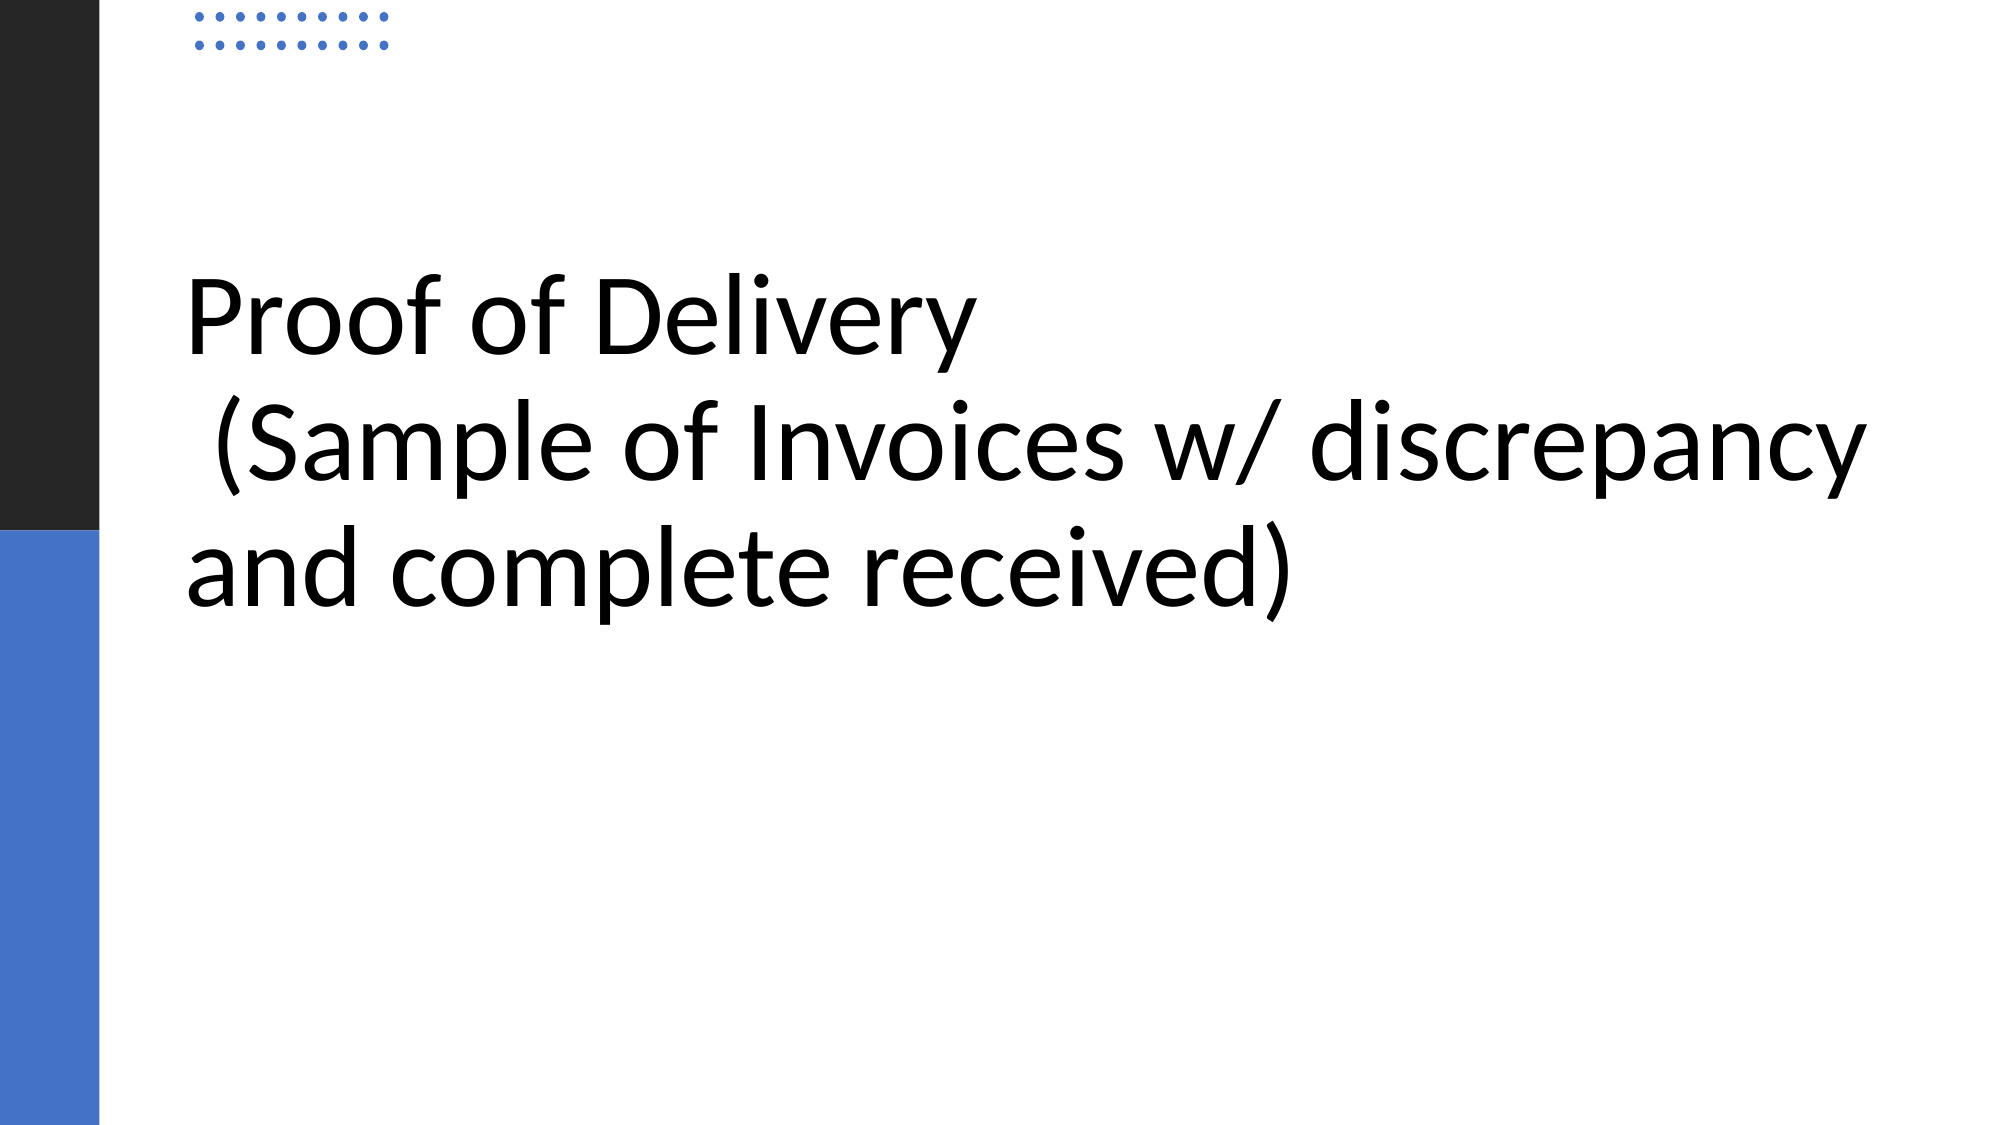

# Proof of Delivery (Sample of Invoices w/ discrepancy and complete received)